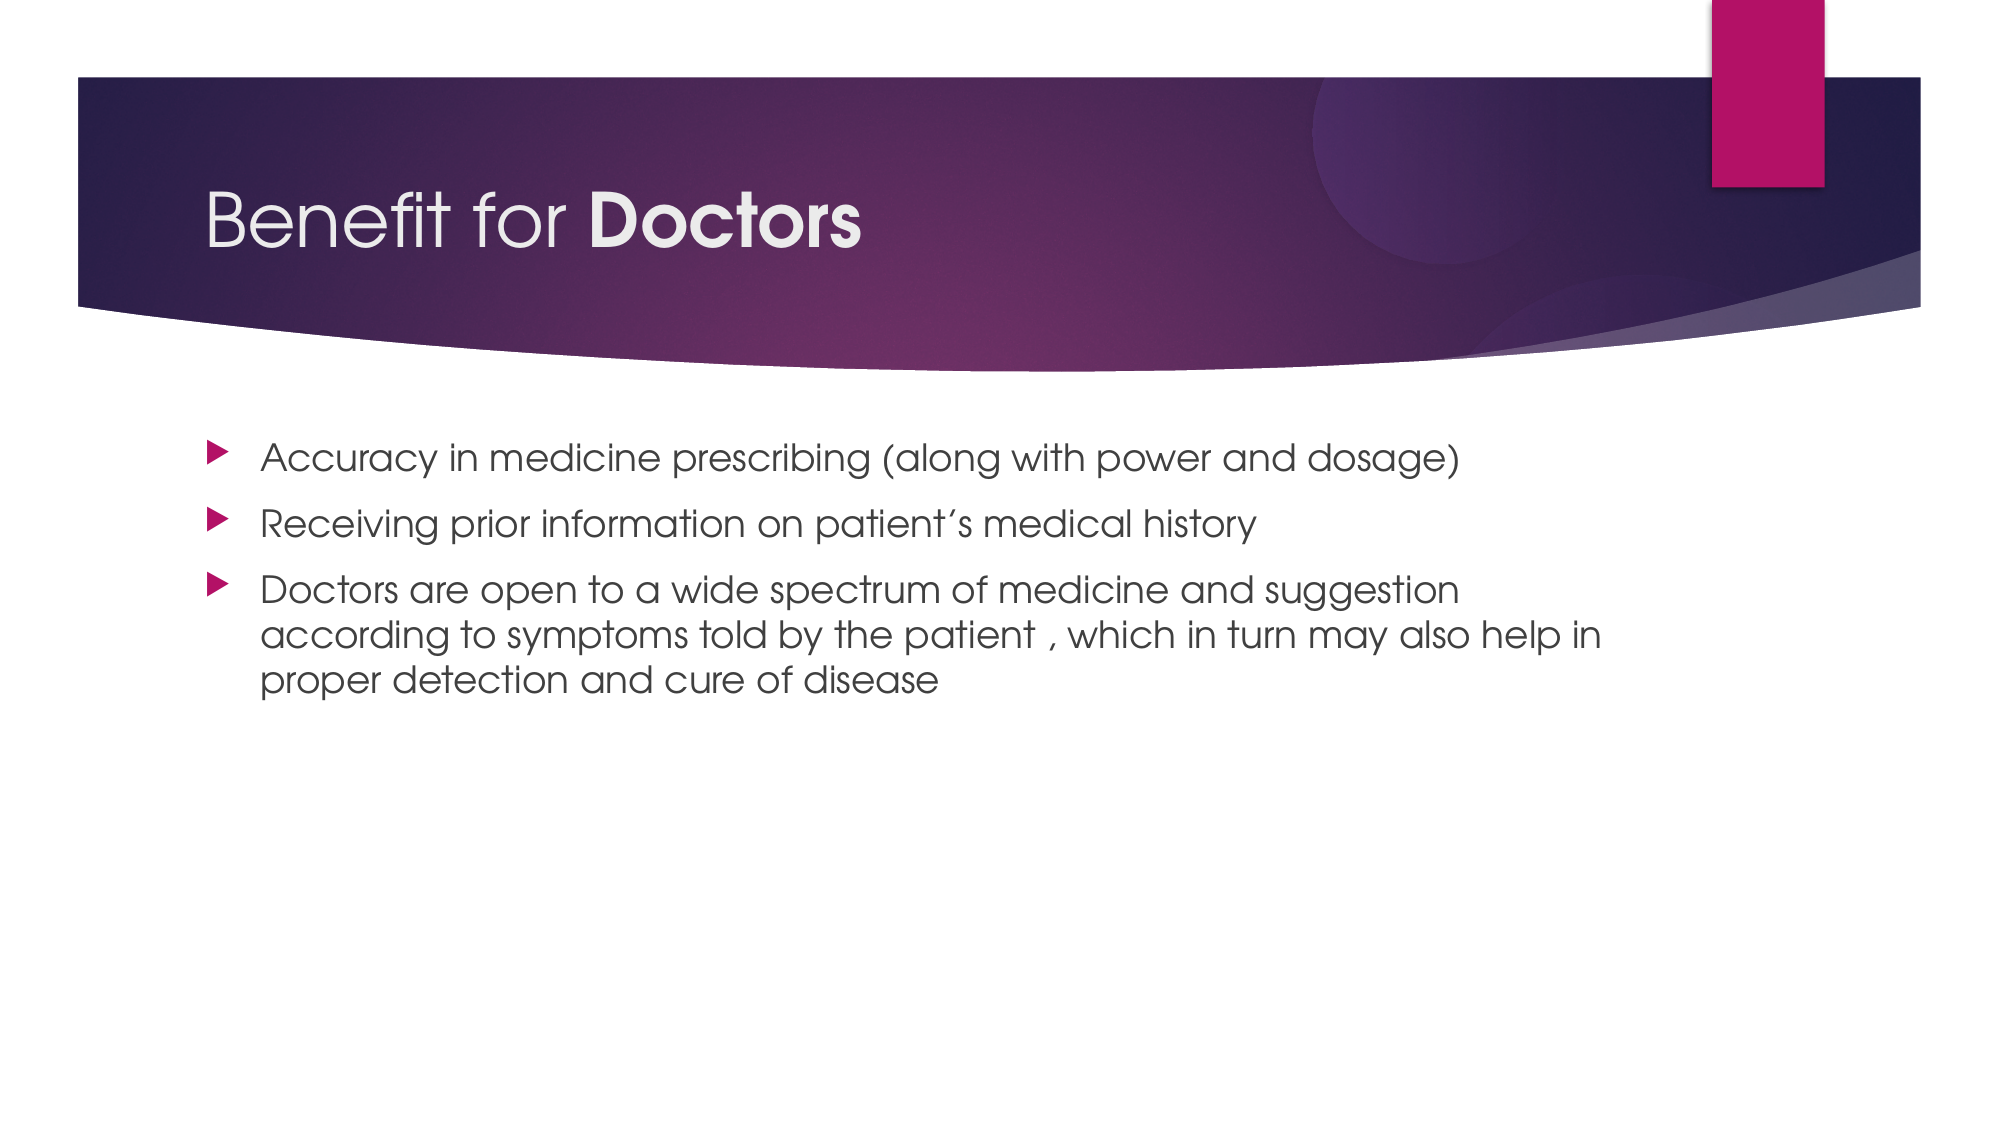

Benefit for Doctors
Accuracy in medicine prescribing (along with power and dosage)
Receiving prior information on patient’s medical history
Doctors are open to a wide spectrum of medicine and suggestion according to symptoms told by the patient , which in turn may also help in proper detection and cure of disease